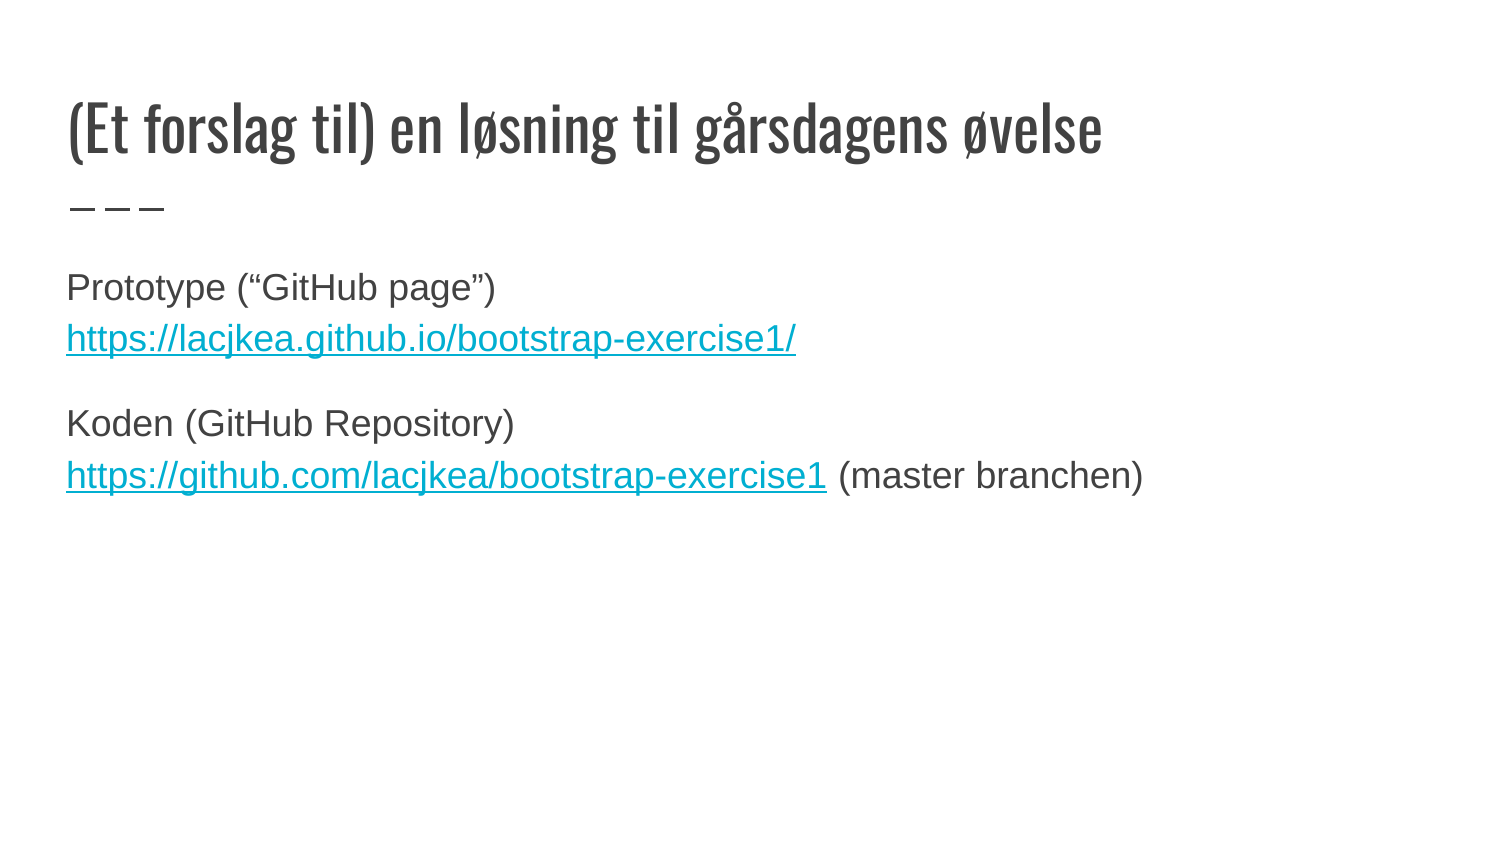

# (Et forslag til) en løsning til gårsdagens øvelse
Prototype (“GitHub page”)
https://lacjkea.github.io/bootstrap-exercise1/
Koden (GitHub Repository)
https://github.com/lacjkea/bootstrap-exercise1 (master branchen)